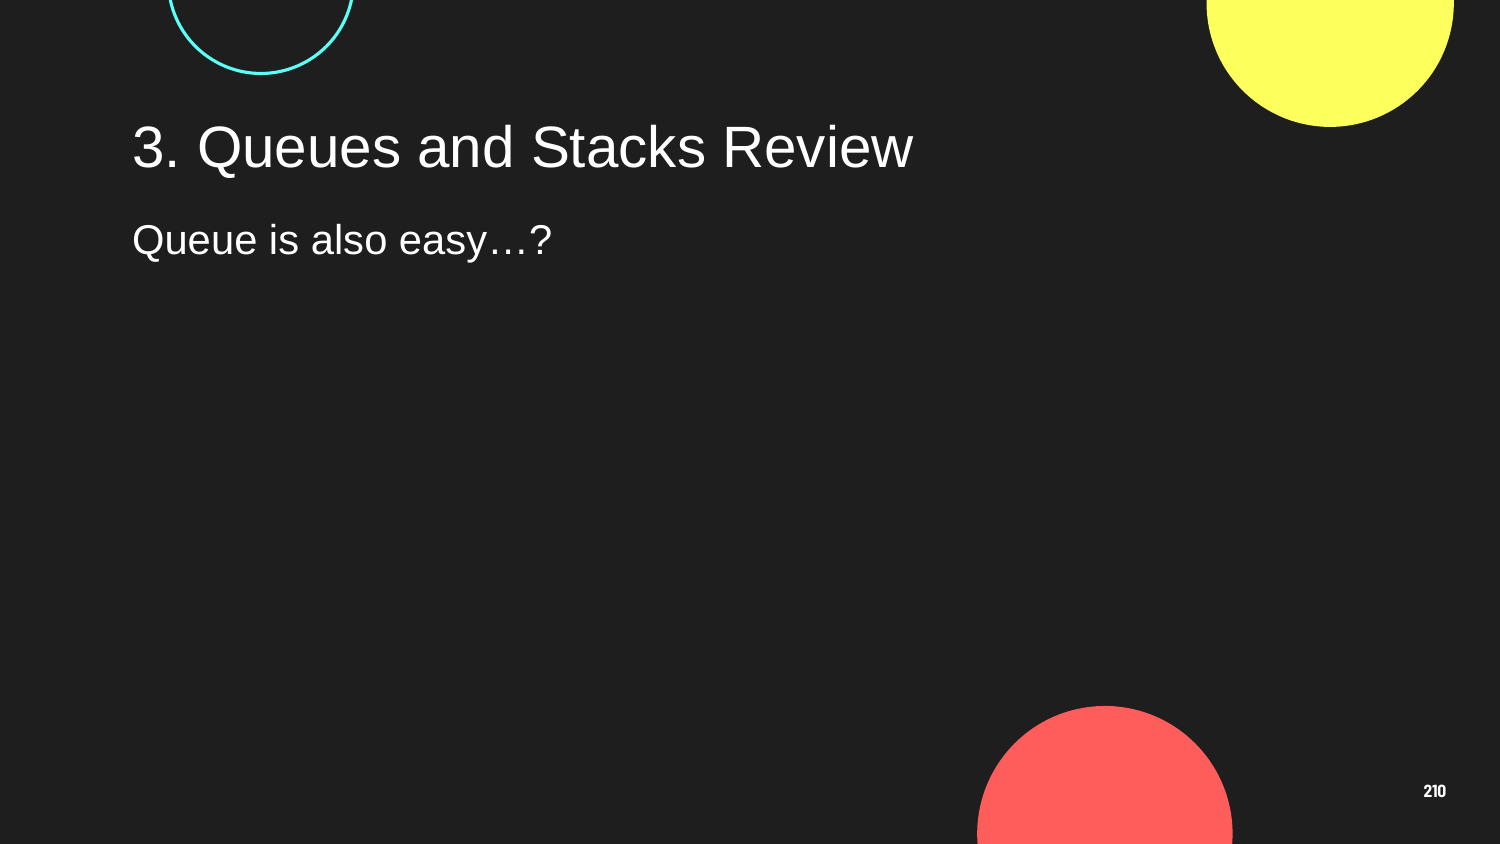

# 3. Queues and Stacks Review
Queue is also easy…?
1
3
2
4
5
6
210